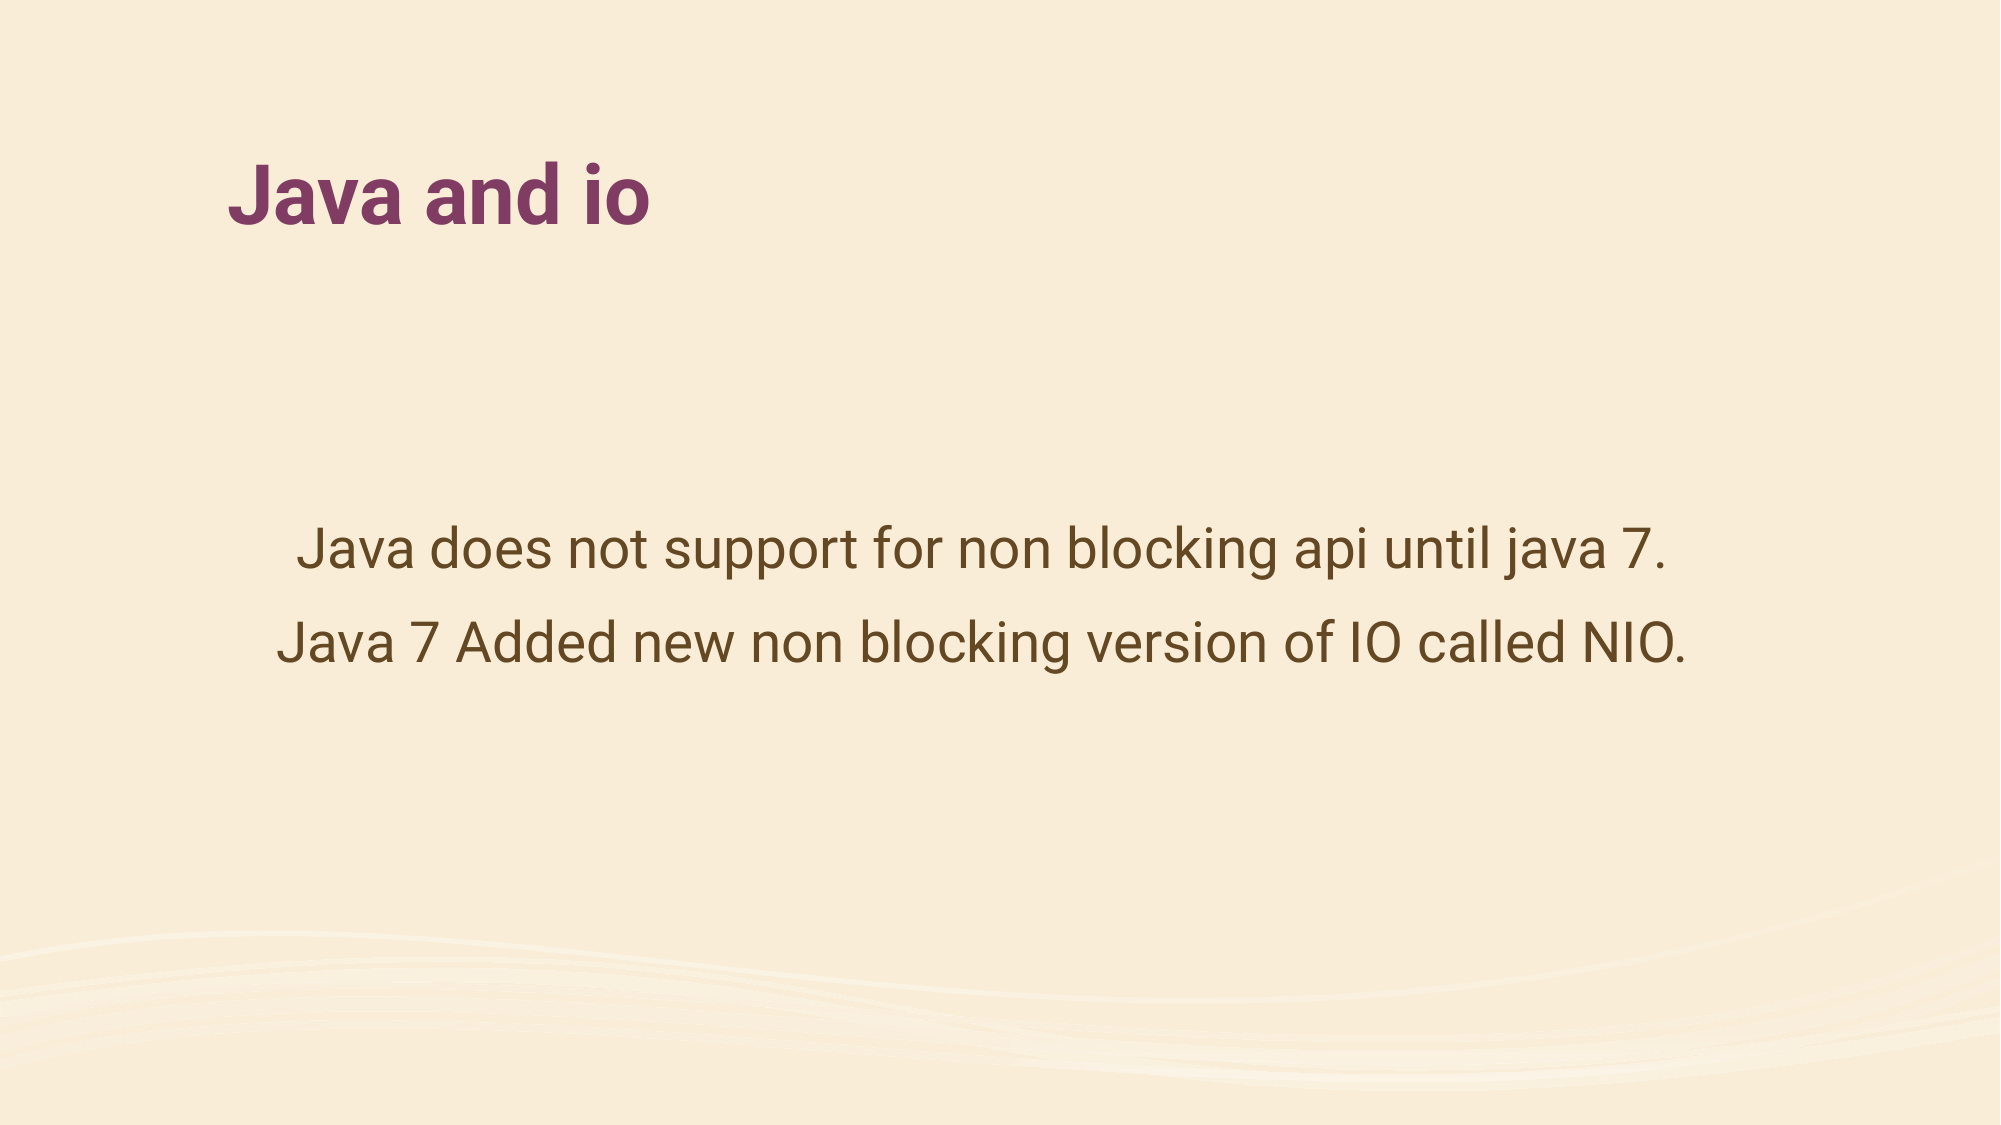

# Java and io
Java does not support for non blocking api until java 7.
Java 7 Added new non blocking version of IO called NIO.